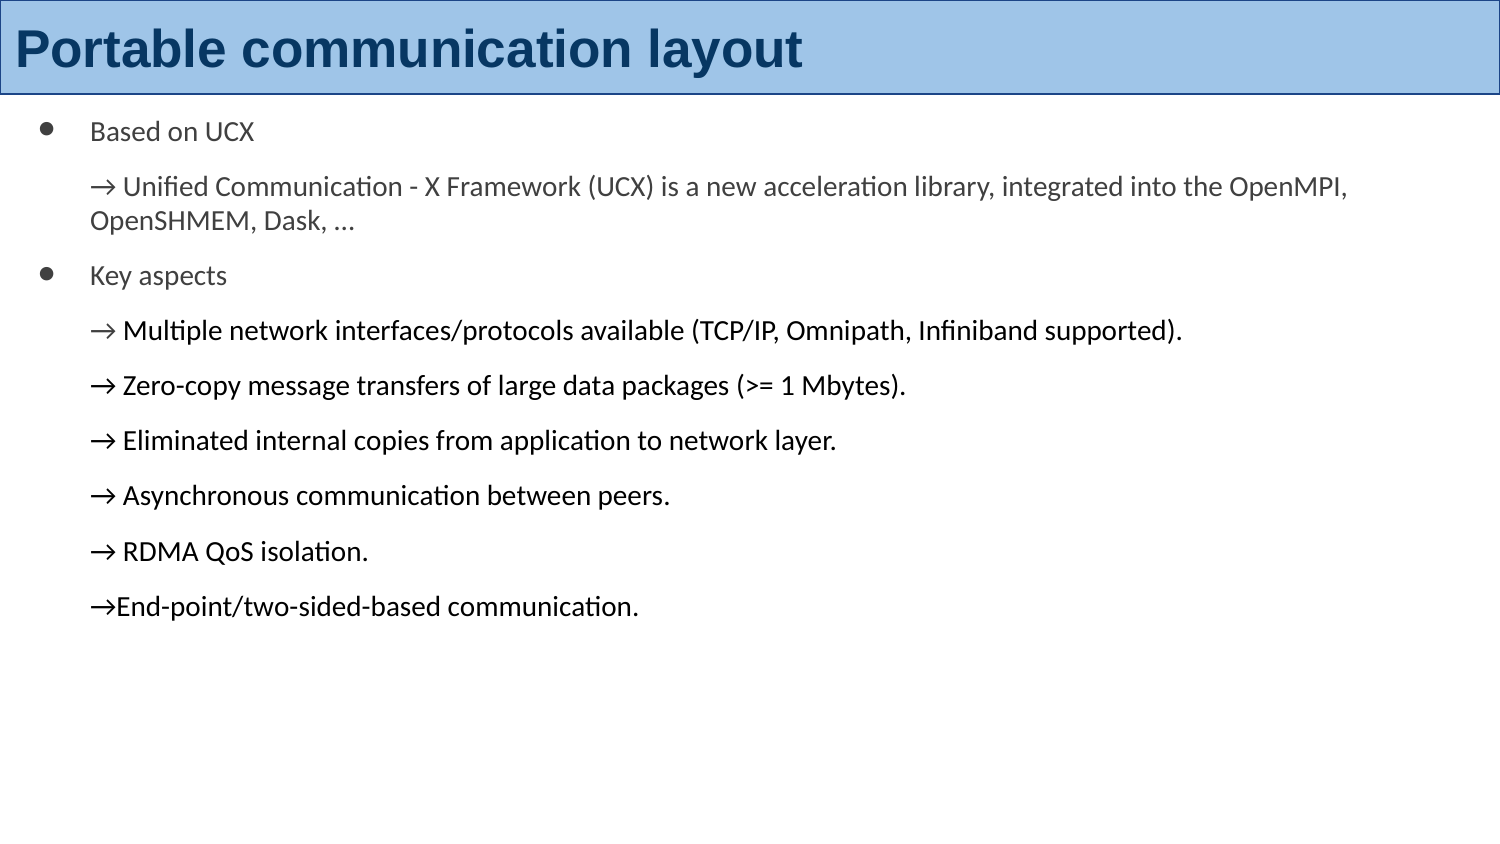

# Portable communication layout
Based on UCX
→ Unified Communication - X Framework (UCX) is a new acceleration library, integrated into the OpenMPI, OpenSHMEM, Dask, …
Key aspects
→ Multiple network interfaces/protocols available (TCP/IP, Omnipath, Infiniband supported).
→ Zero-copy message transfers of large data packages (>= 1 Mbytes).
→ Eliminated internal copies from application to network layer.
→ Asynchronous communication between peers.
→ RDMA QoS isolation.
→End-point/two-sided-based communication.